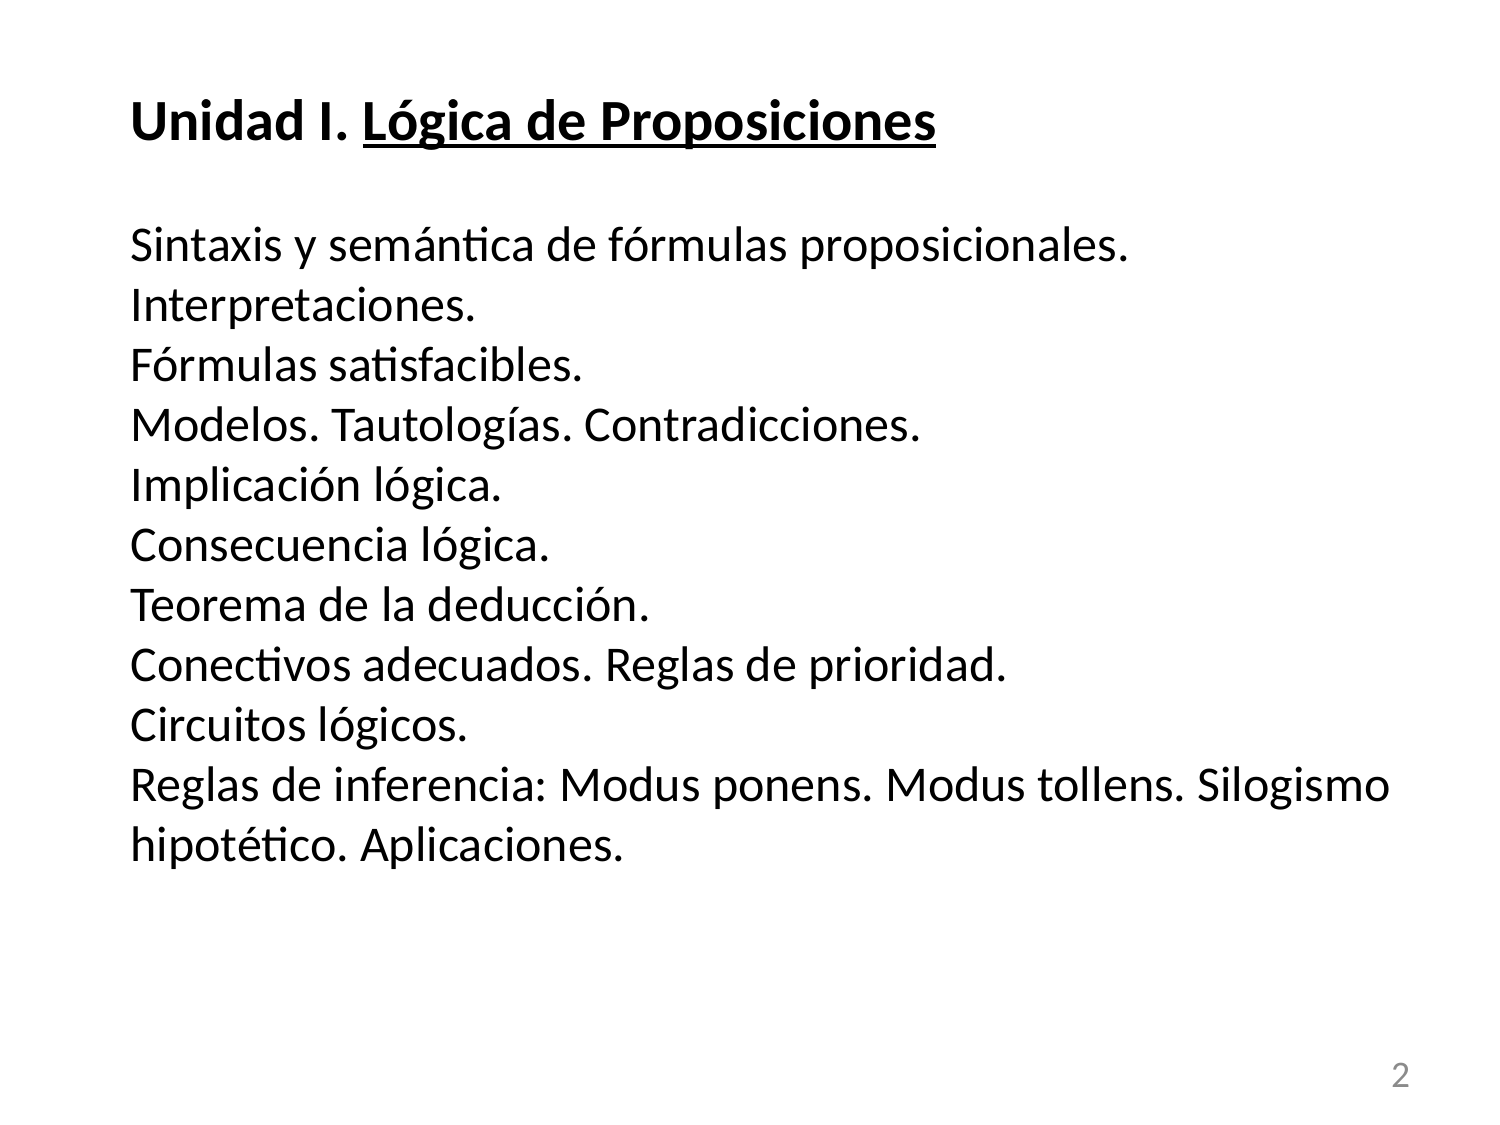

Unidad I. Lógica de Proposiciones

Sintaxis y semántica de fórmulas proposicionales. Interpretaciones.
Fórmulas satisfacibles.
Modelos. Tautologías. Contradicciones.
Implicación lógica.
Consecuencia lógica.
Teorema de la deducción.
Conectivos adecuados. Reglas de prioridad.
Circuitos lógicos.
Reglas de inferencia: Modus ponens. Modus tollens. Silogismo hipotético. Aplicaciones.
2